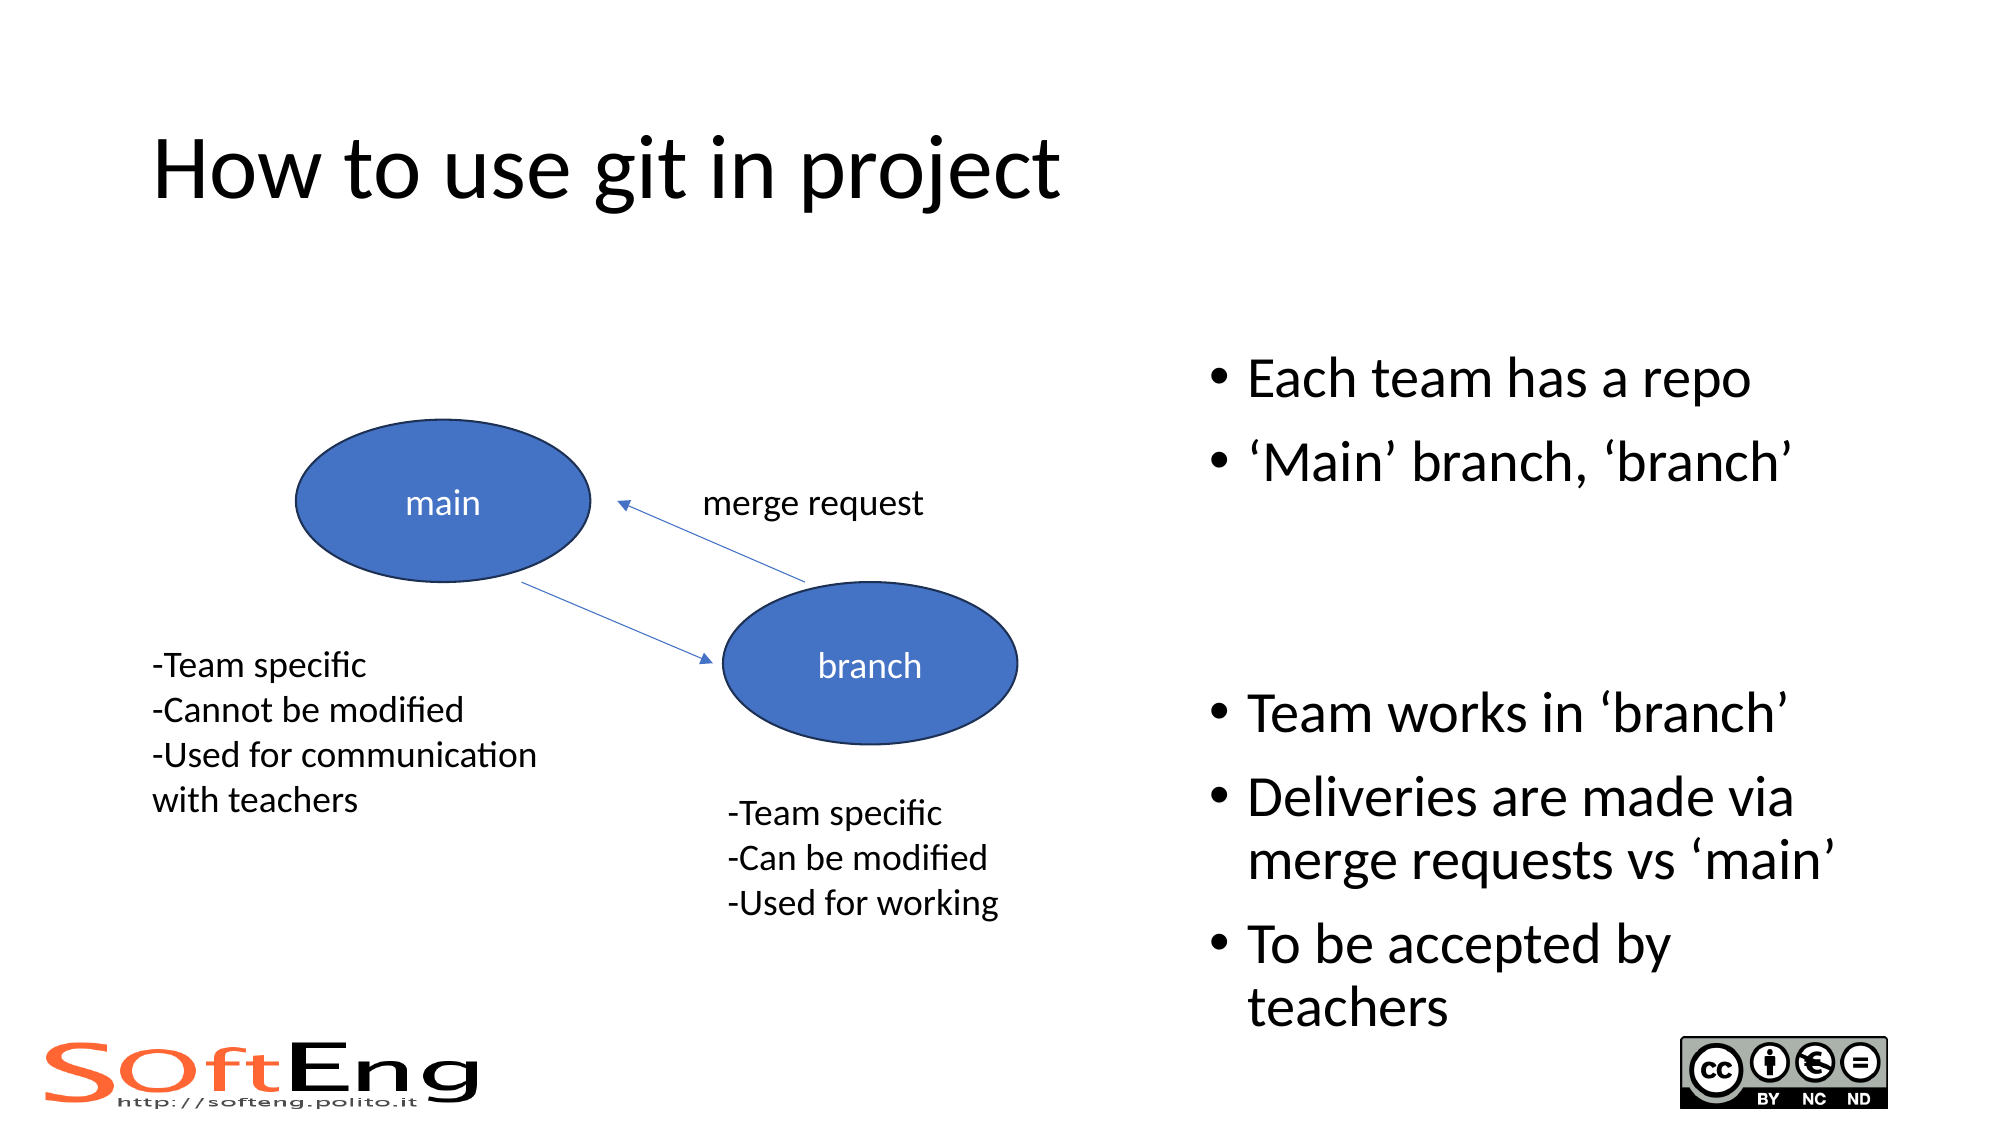

# How to use git in project
Each team has a repo
‘Main’ branch, ‘branch’

Team works in ‘branch’
Deliveries are made via merge requests vs ‘main’
To be accepted by teachers
main
merge request
branch
-Team specific
-Cannot be modified
-Used for communication with teachers
-Team specific
-Can be modified
-Used for working